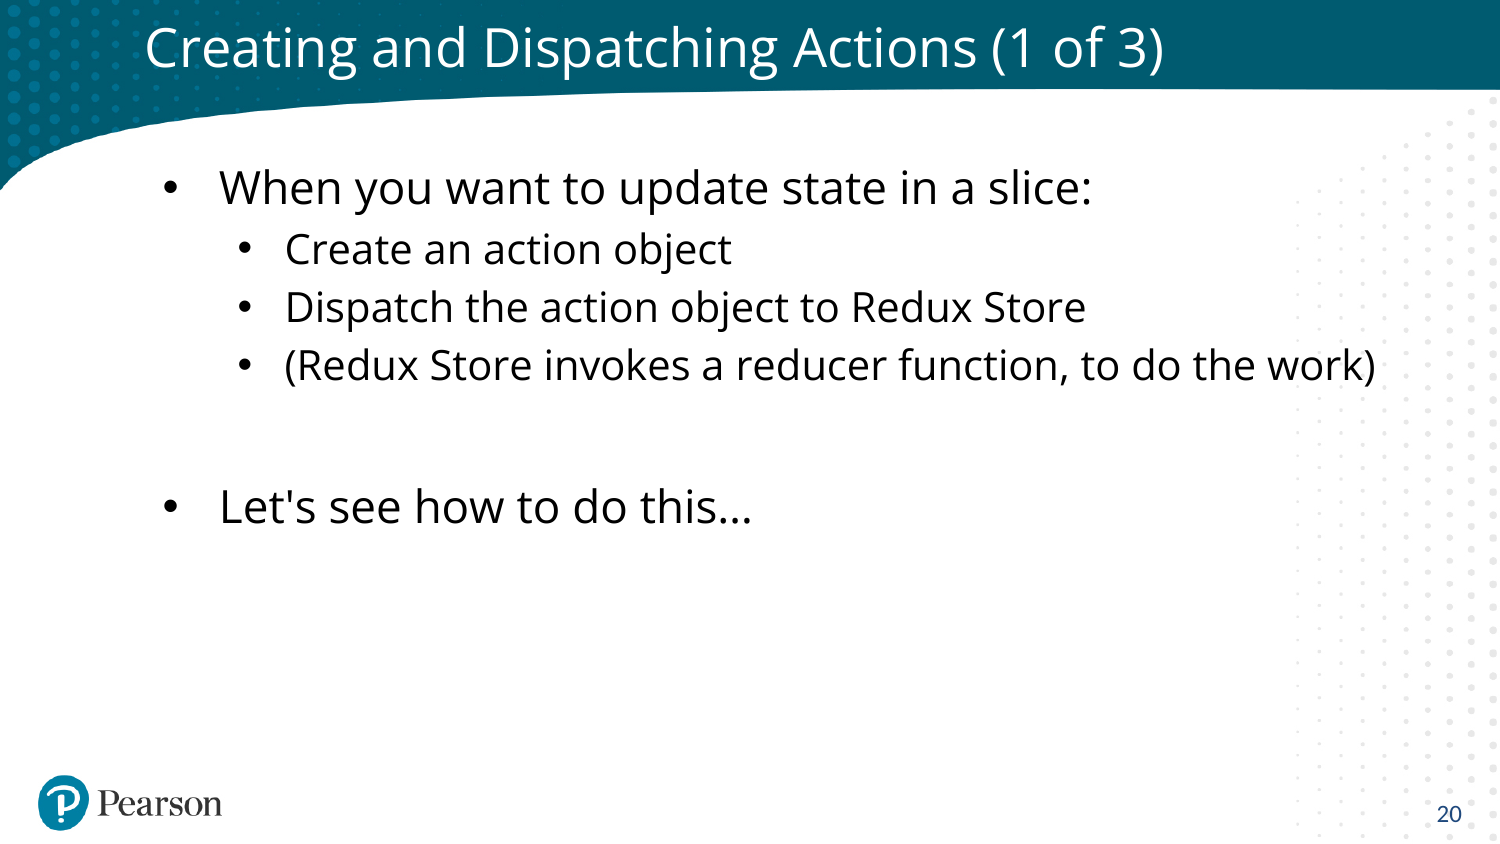

# Creating and Dispatching Actions (1 of 3)
When you want to update state in a slice:
Create an action object
Dispatch the action object to Redux Store
(Redux Store invokes a reducer function, to do the work)

Let's see how to do this…
20